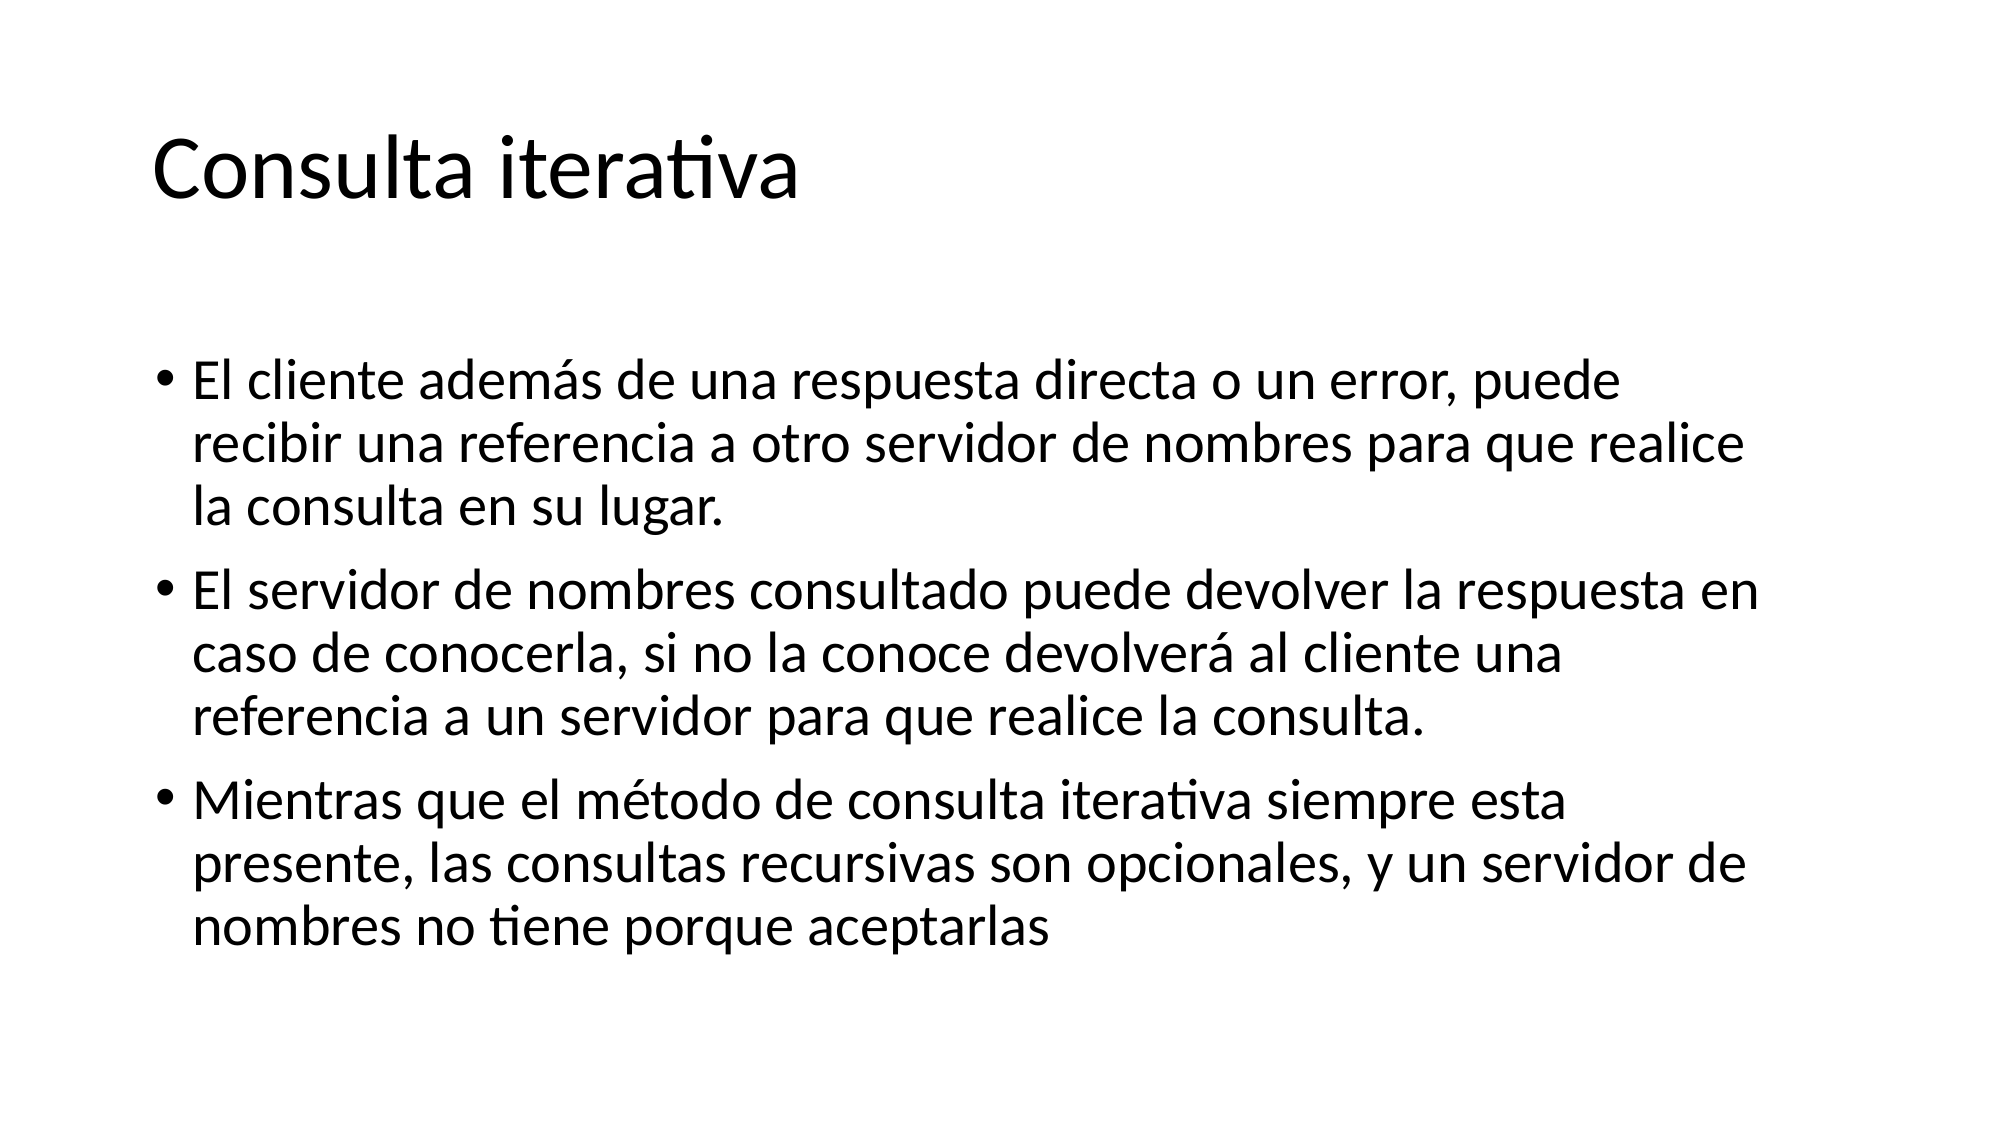

# Consulta iterativa
El cliente además de una respuesta directa o un error, puede recibir una referencia a otro servidor de nombres para que realice la consulta en su lugar.
El servidor de nombres consultado puede devolver la respuesta en caso de conocerla, si no la conoce devolverá al cliente una referencia a un servidor para que realice la consulta.
Mientras que el método de consulta iterativa siempre esta presente, las consultas recursivas son opcionales, y un servidor de nombres no tiene porque aceptarlas